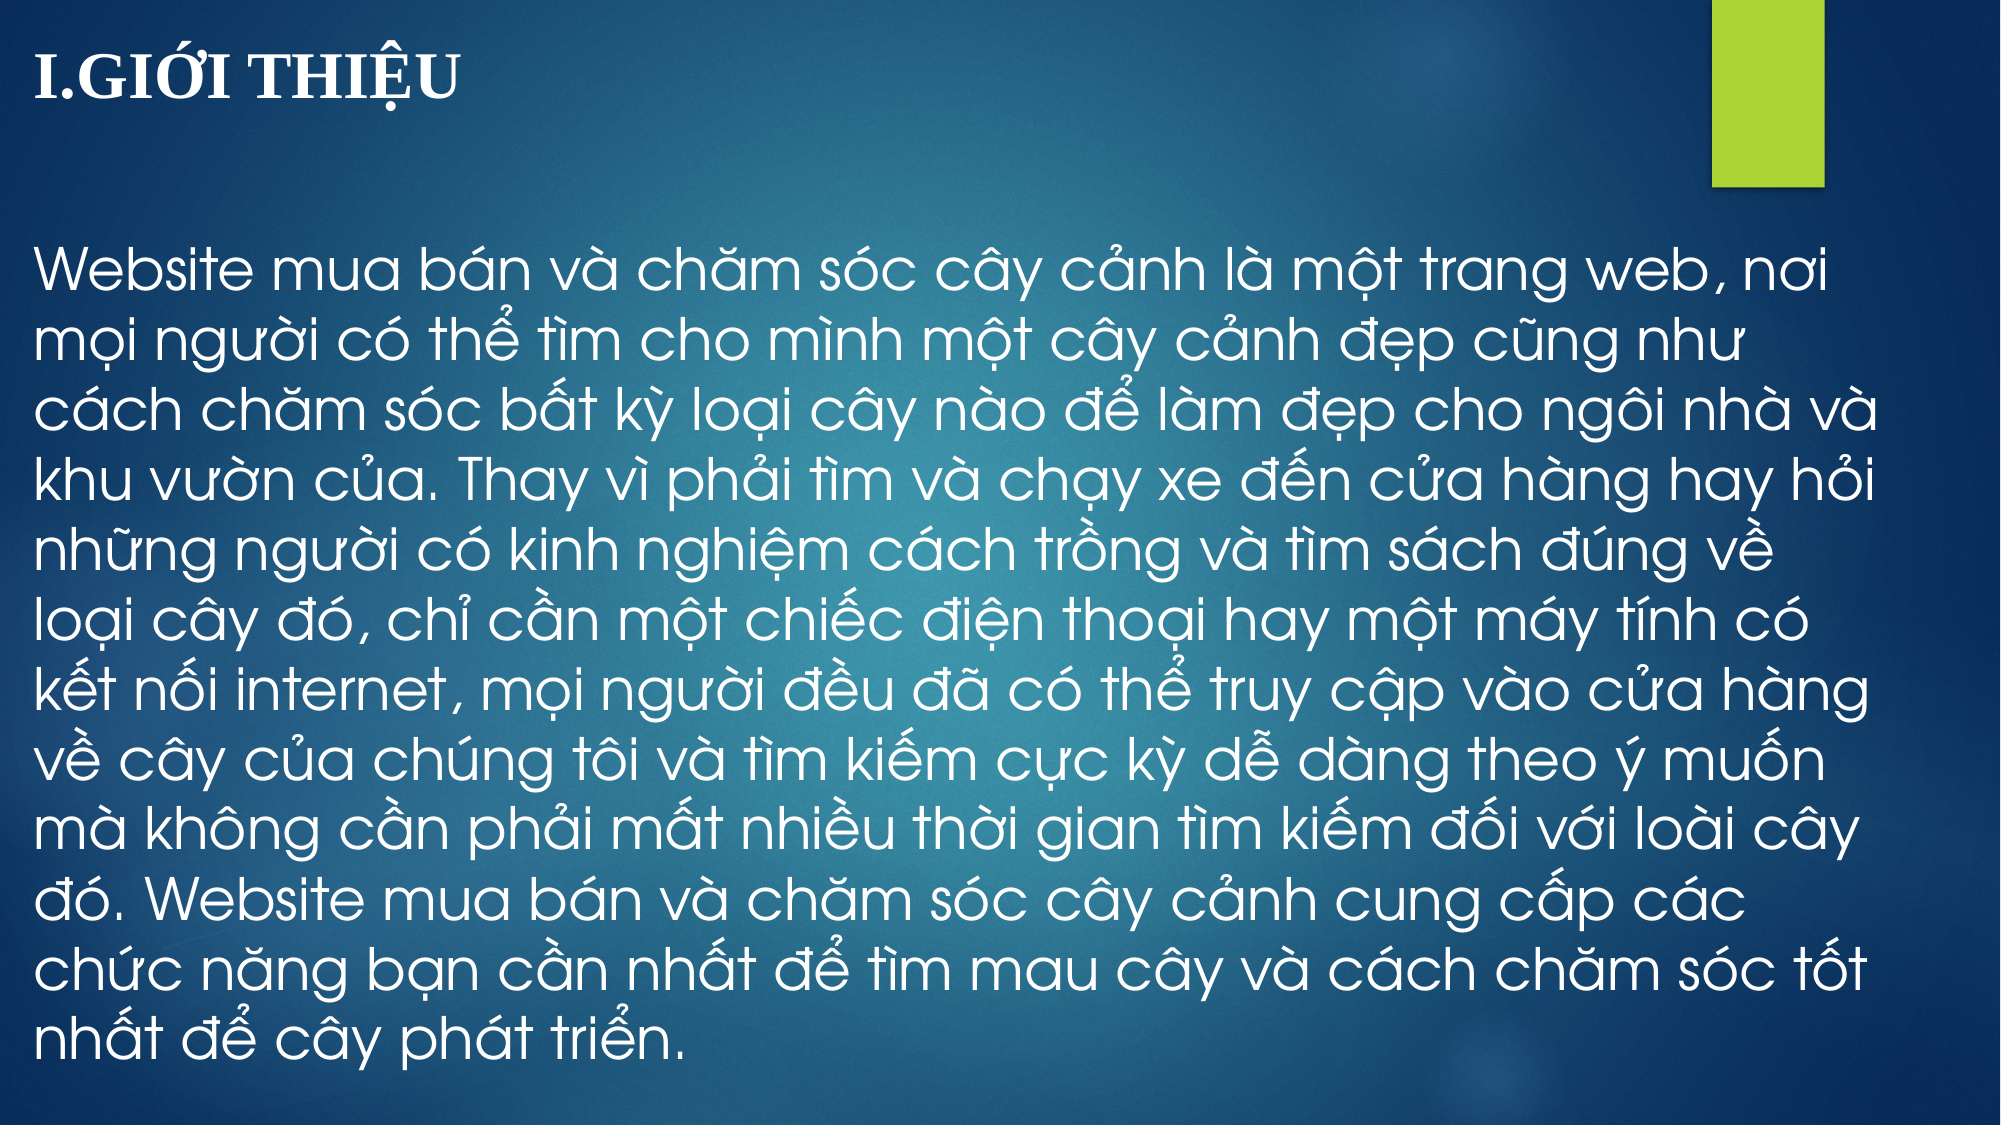

I.GIỚI THIỆU

Website mua bán và chăm sóc cây cảnh là một trang web, nơi mọi người có thể tìm cho mình một cây cảnh đẹp cũng như cách chăm sóc bất kỳ loại cây nào để làm đẹp cho ngôi nhà và khu vườn của. Thay vì phải tìm và chạy xe đến cửa hàng hay hỏi những người có kinh nghiệm cách trồng và tìm sách đúng về loại cây đó, chỉ cần một chiếc điện thoại hay một máy tính có kết nối internet, mọi người đều đã có thể truy cập vào cửa hàng về cây của chúng tôi và tìm kiếm cực kỳ dễ dàng theo ý muốn mà không cần phải mất nhiều thời gian tìm kiếm đối với loài cây đó. Website mua bán và chăm sóc cây cảnh cung cấp các chức năng bạn cần nhất để tìm mau cây và cách chăm sóc tốt nhất để cây phát triển.